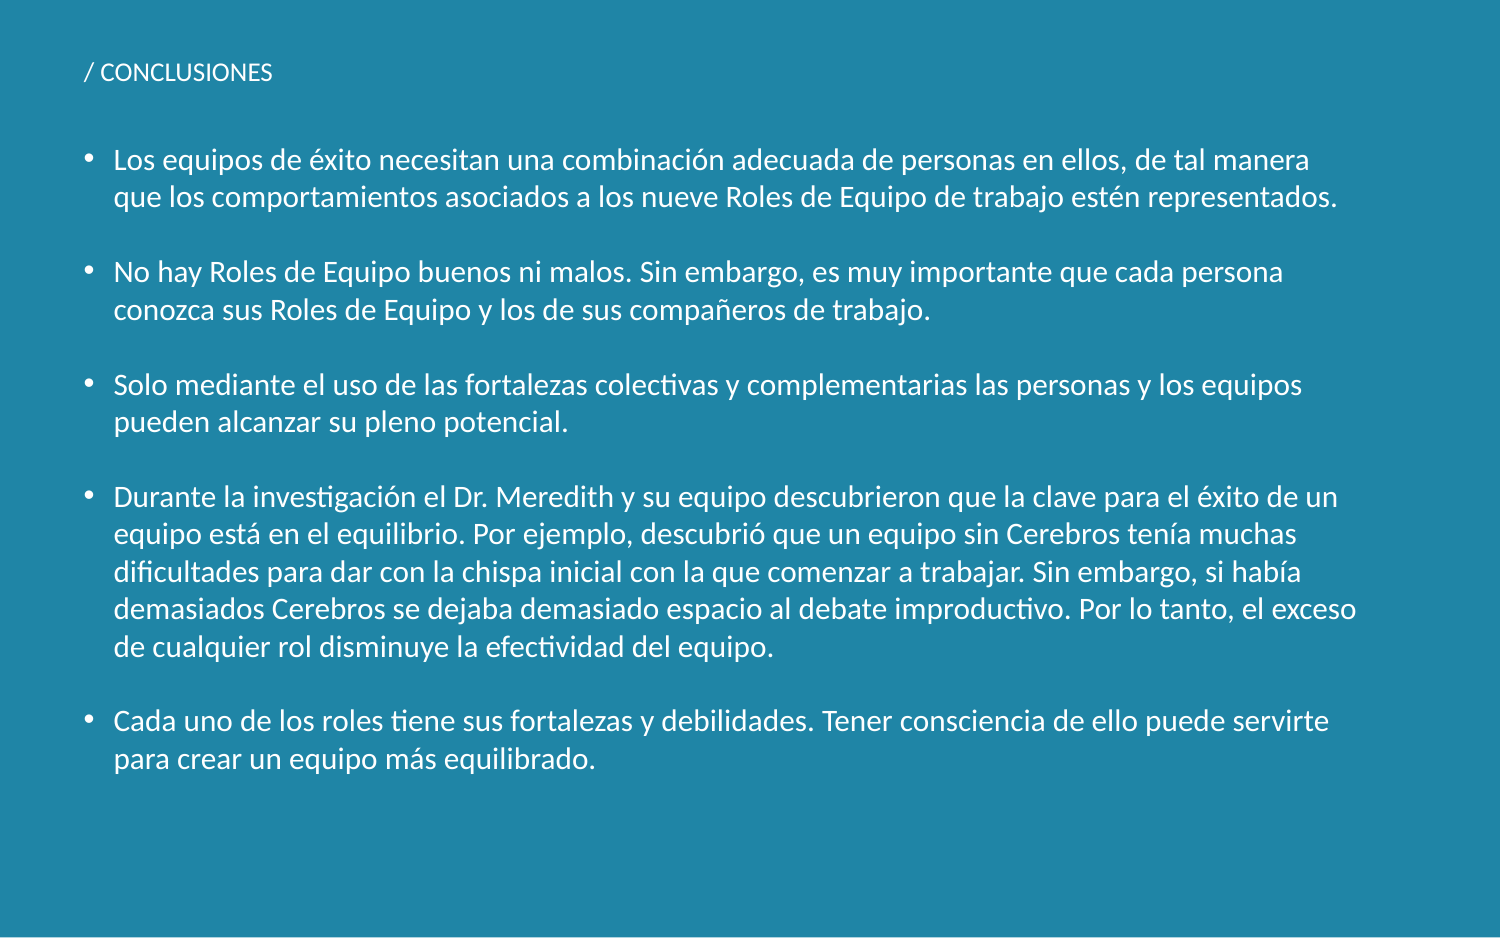

/ CONCLUSIONES
Los equipos de éxito necesitan una combinación adecuada de personas en ellos, de tal manera que los comportamientos asociados a los nueve Roles de Equipo de trabajo estén representados.

No hay Roles de Equipo buenos ni malos. Sin embargo, es muy importante que cada persona conozca sus Roles de Equipo y los de sus compañeros de trabajo.

Solo mediante el uso de las fortalezas colectivas y complementarias las personas y los equipos pueden alcanzar su pleno potencial.

Durante la investigación el Dr. Meredith y su equipo descubrieron que la clave para el éxito de un equipo está en el equilibrio. Por ejemplo, descubrió que un equipo sin Cerebros tenía muchas dificultades para dar con la chispa inicial con la que comenzar a trabajar. Sin embargo, si había demasiados Cerebros se dejaba demasiado espacio al debate improductivo. Por lo tanto, el exceso de cualquier rol disminuye la efectividad del equipo.

Cada uno de los roles tiene sus fortalezas y debilidades. Tener consciencia de ello puede servirte para crear un equipo más equilibrado.